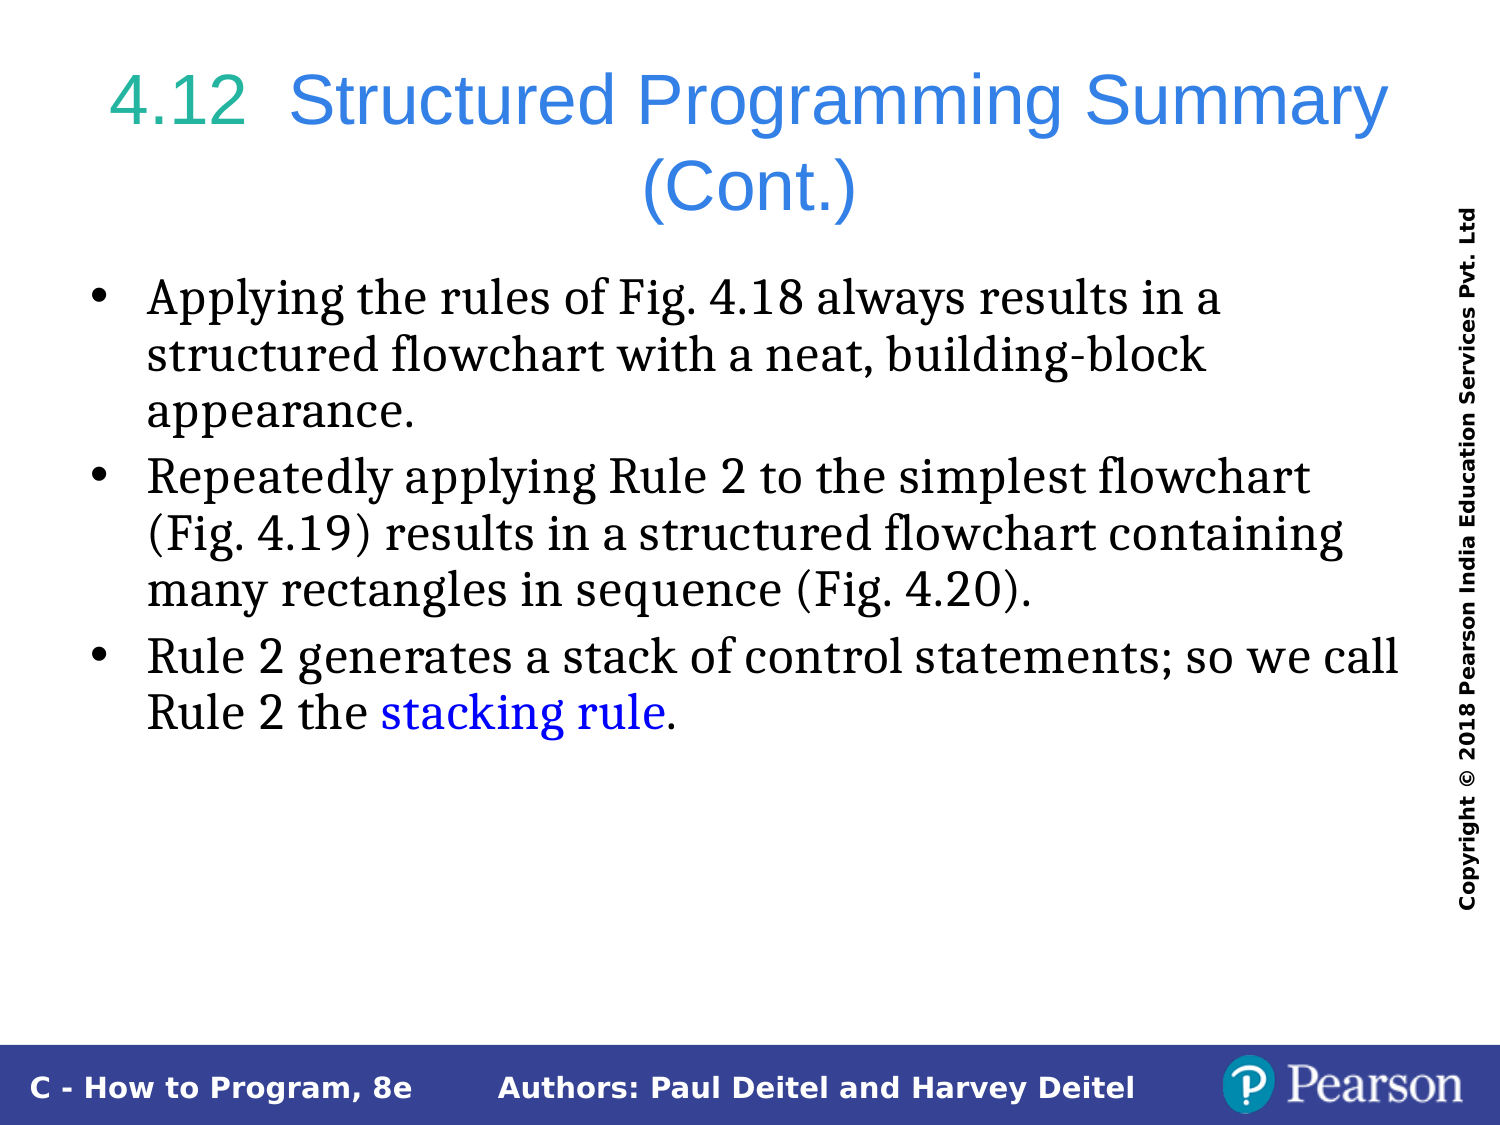

# 4.12  Structured Programming Summary (Cont.)
Applying the rules of Fig. 4.18 always results in a structured flowchart with a neat, building-block appearance.
Repeatedly applying Rule 2 to the simplest flowchart (Fig. 4.19) results in a structured flowchart containing many rectangles in sequence (Fig. 4.20).
Rule 2 generates a stack of control statements; so we call Rule 2 the stacking rule.